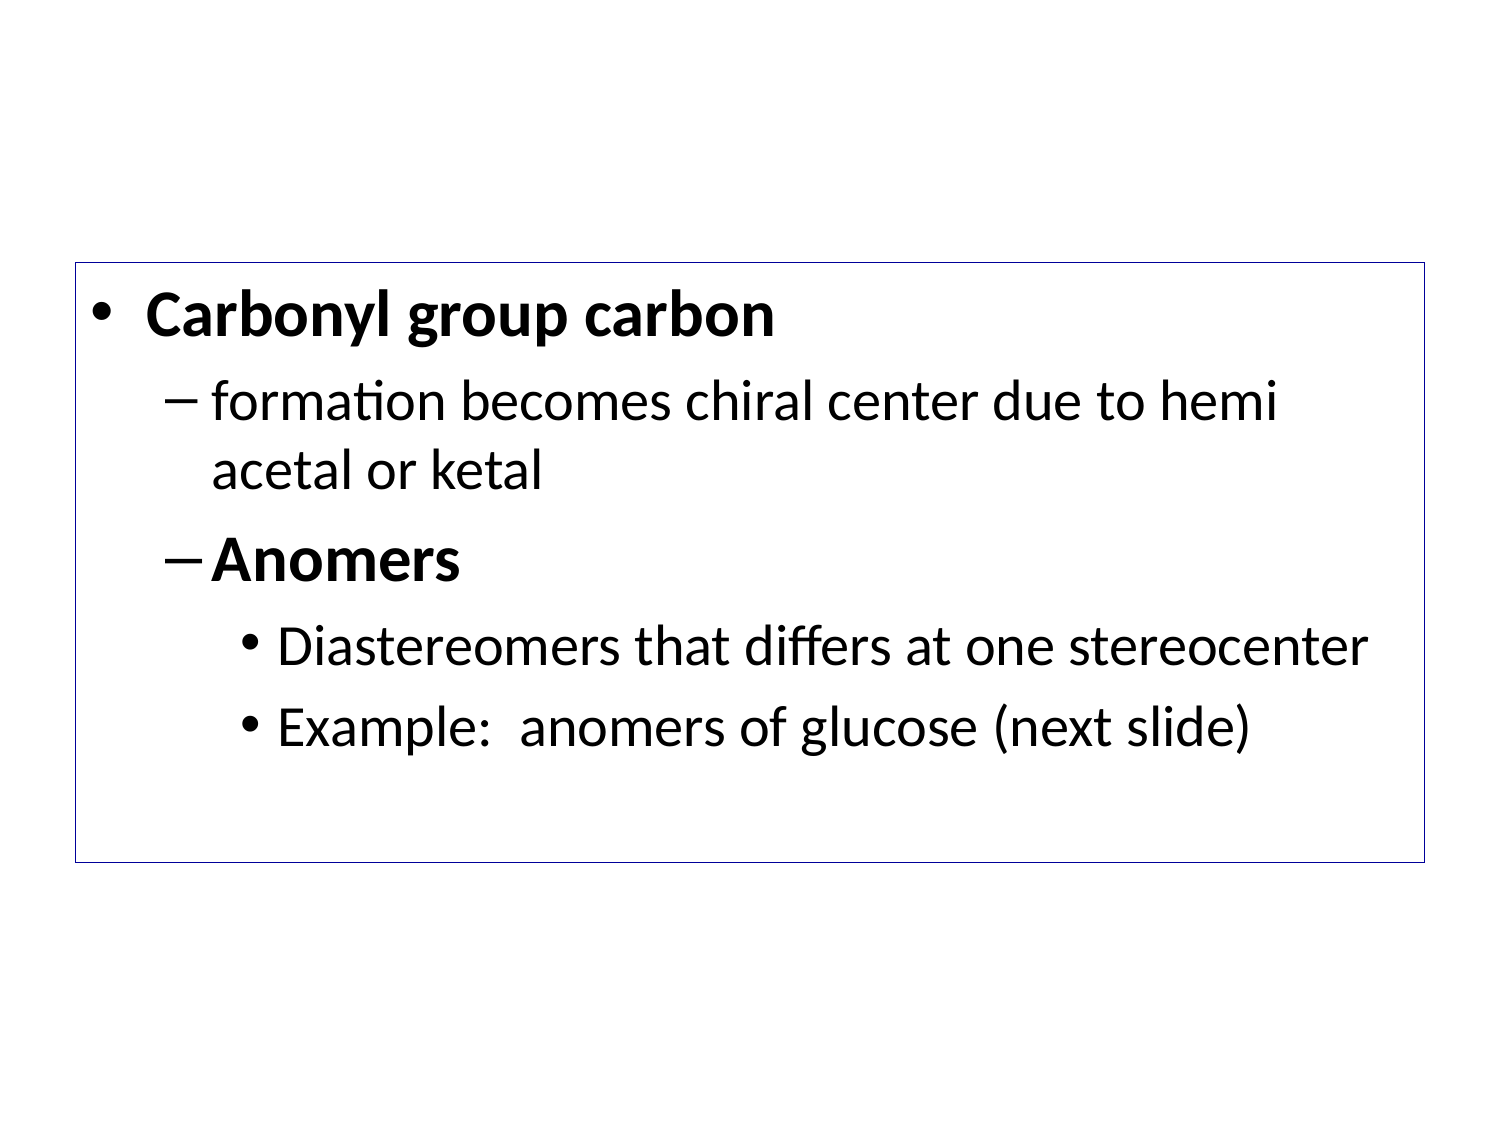

Carbonyl group carbon
formation becomes chiral center due to hemi acetal or ketal
Anomers
Diastereomers that differs at one stereocenter
Example:  anomers of glucose (next slide)